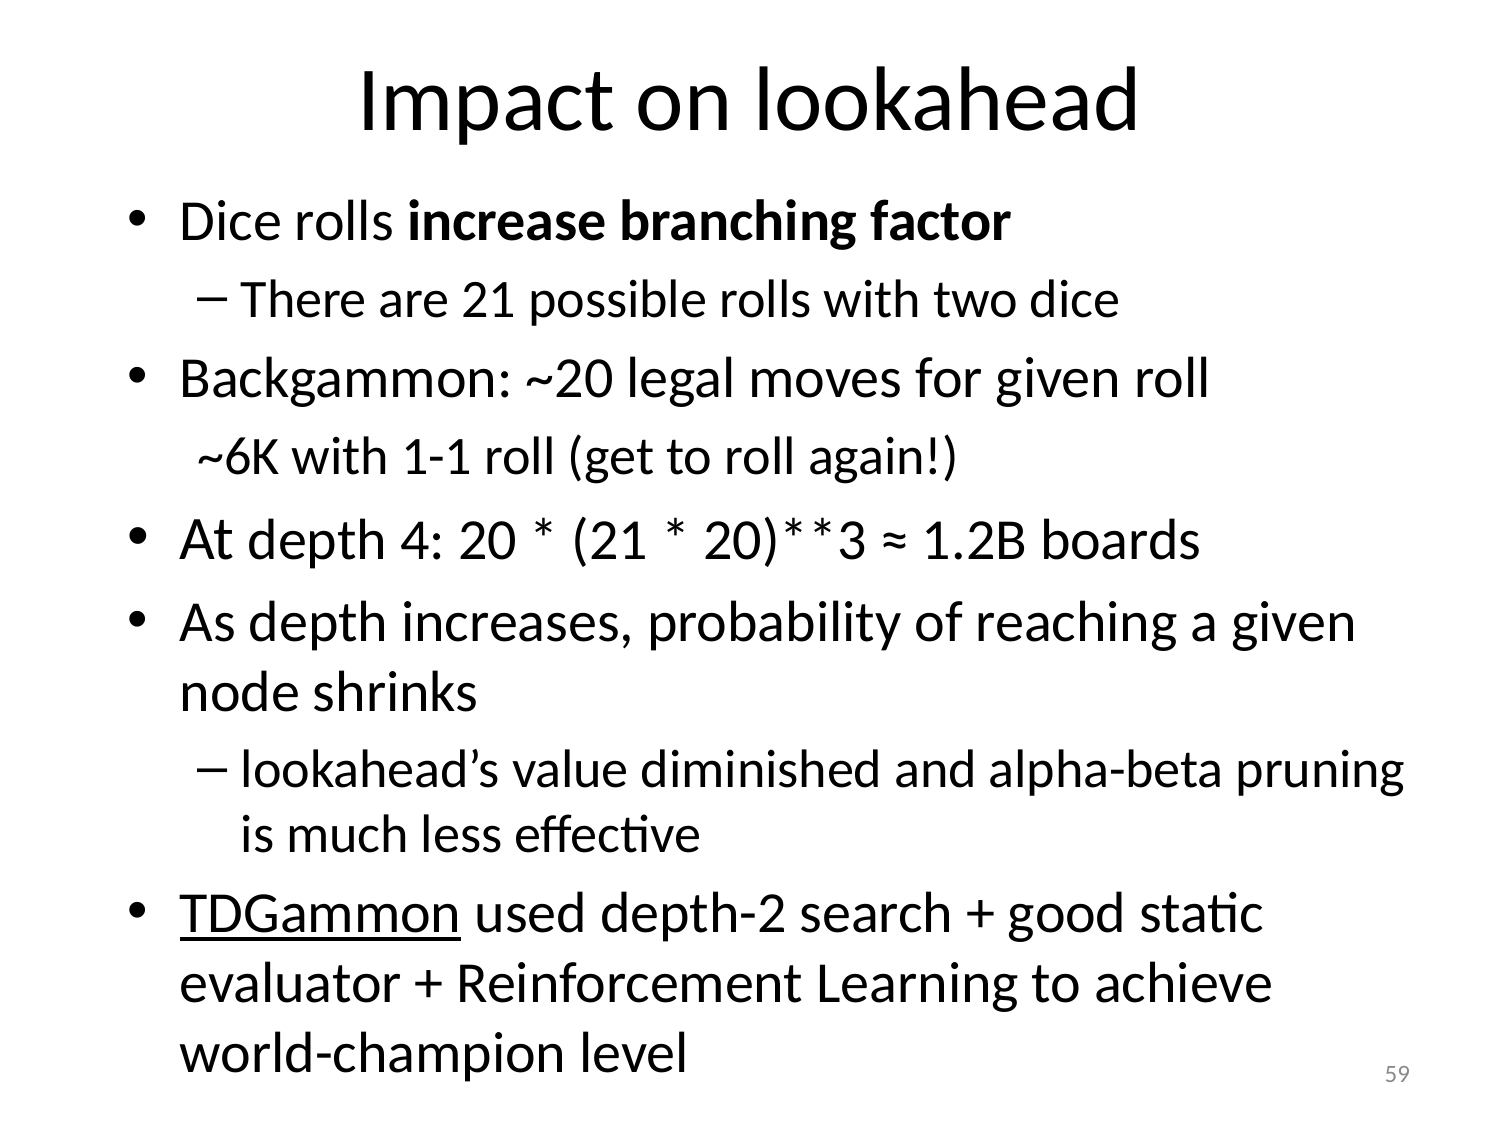

# Impact on lookahead
Dice rolls increase branching factor
There are 21 possible rolls with two dice
Backgammon: ~20 legal moves for given roll
~6K with 1-1 roll (get to roll again!)
At depth 4: 20 * (21 * 20)**3 ≈ 1.2B boards
As depth increases, probability of reaching a given node shrinks
lookahead’s value diminished and alpha-beta pruning is much less effective
TDGammon used depth-2 search + good static evaluator + Reinforcement Learning to achieve world-champion level

59